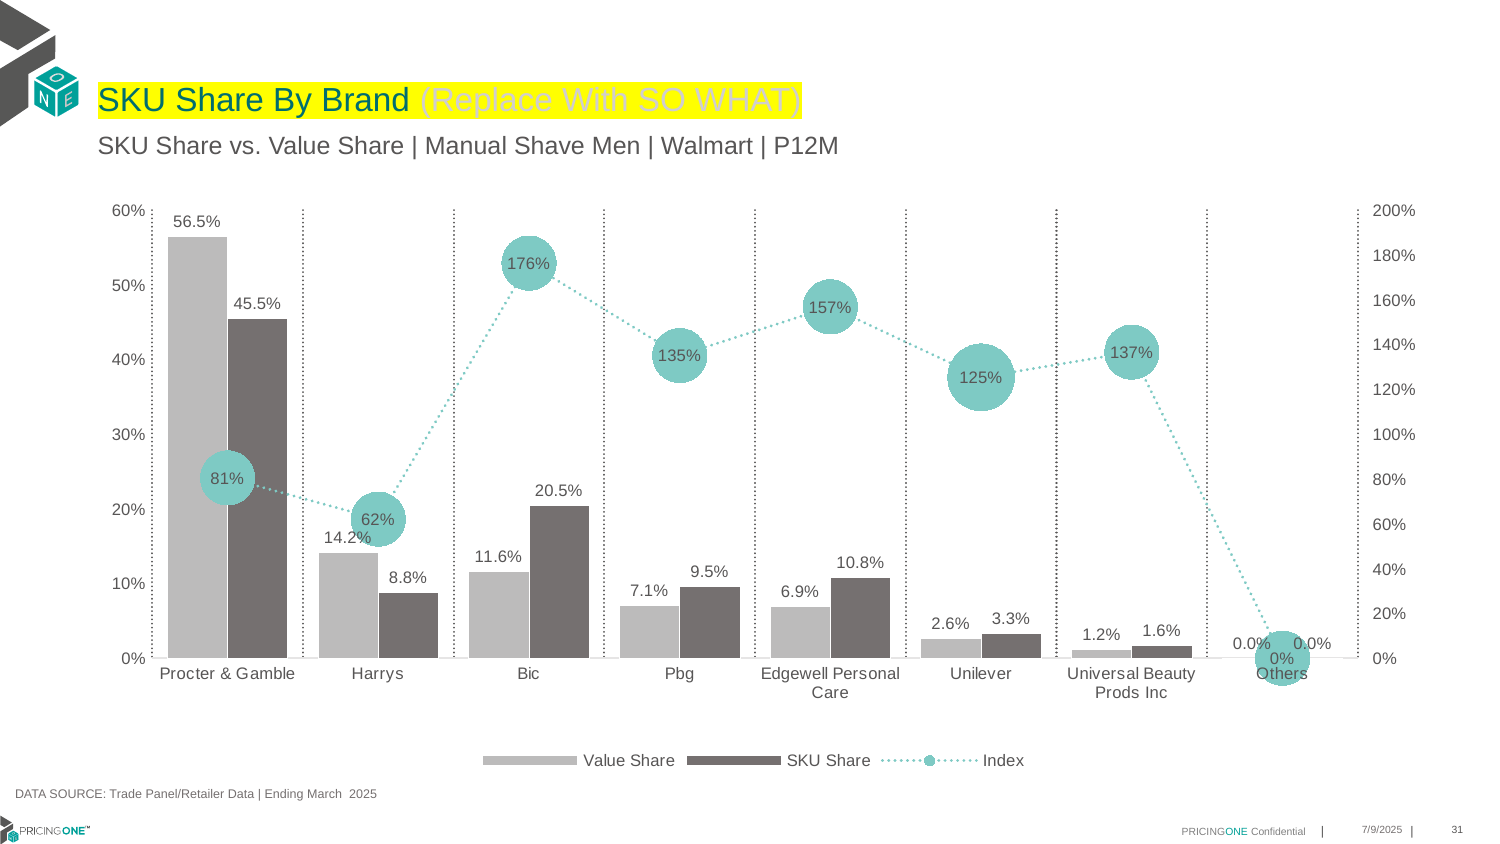

# SKU Share By Brand (Replace With SO WHAT)
SKU Share vs. Value Share | Manual Shave Men | Walmart | P12M

### Chart

| Category | Value Share | SKU Share | Index |
|---|---|---|---|
| Procter & Gamble | 0.5648371577909044 | 0.45487835909236735 | 0.8053265491091463 |
| Harrys | 0.1416278236977879 | 0.08793105355740191 | 0.6208600207331669 |
| Bic | 0.11614144929913373 | 0.20484793503634294 | 1.7637797381771683 |
| Pbg | 0.07065840820040148 | 0.09549834603768156 | 1.351549638180767 |
| Edgewell Personal Care | 0.06877072772987895 | 0.10788923430948459 | 1.5688249618828702 |
| Unilever | 0.025977551047012572 | 0.03258139817898196 | 1.2542136139014086 |
| Universal Beauty Prods Inc | 0.01198161606558552 | 0.01637367378773966 | 1.3665663878822933 |
| Others | 4.6819440972454934e-08 | 0.0 | 0.0 |
DATA SOURCE: Trade Panel/Retailer Data | Ending March  2025

7/9/2025
31